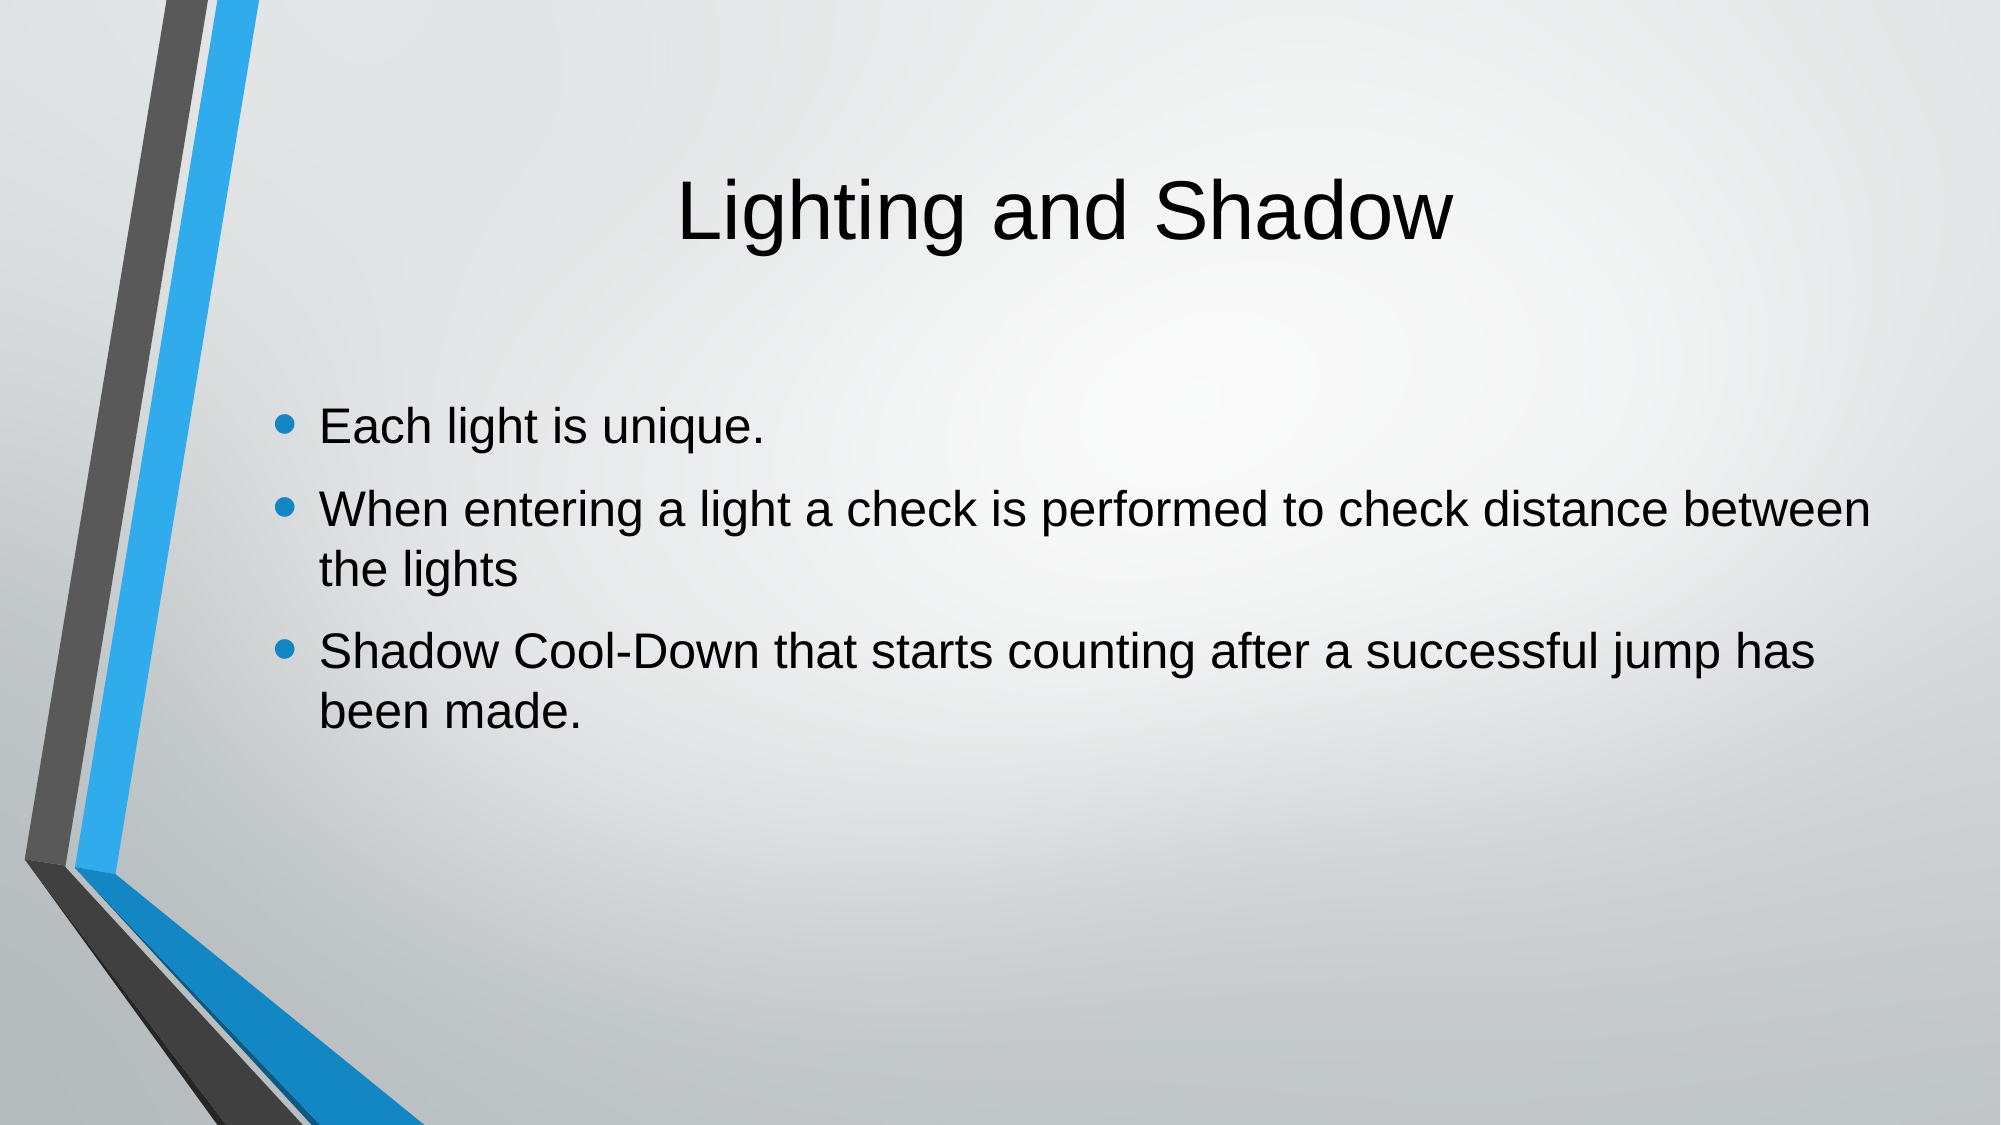

# Lighting and Shadow
Each light is unique.
When entering a light a check is performed to check distance between the lights
Shadow Cool-Down that starts counting after a successful jump has been made.